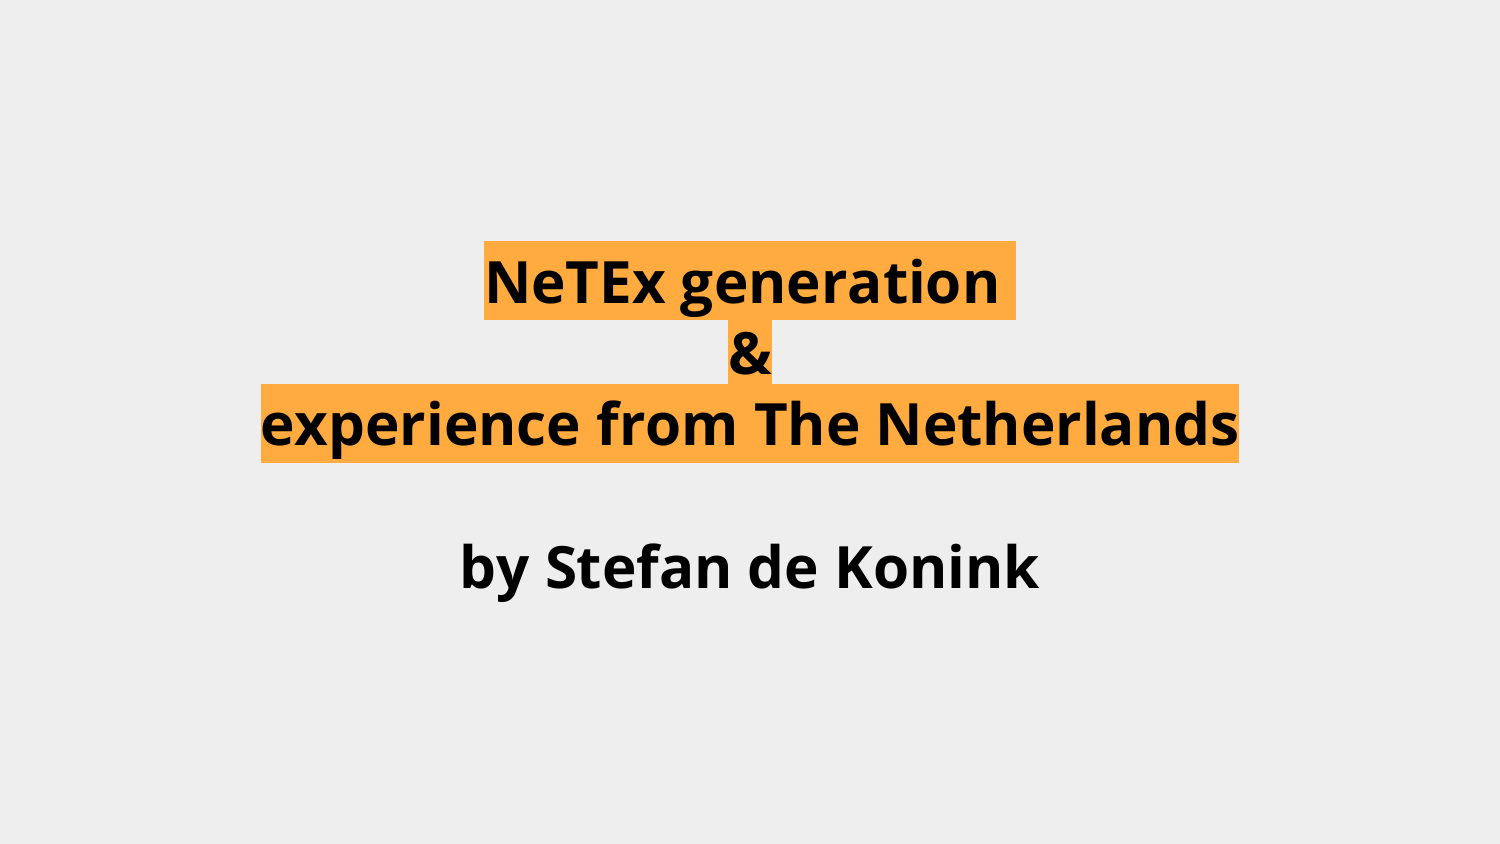

NeTEx generation
&
experience from The Netherlands

by Stefan de Konink